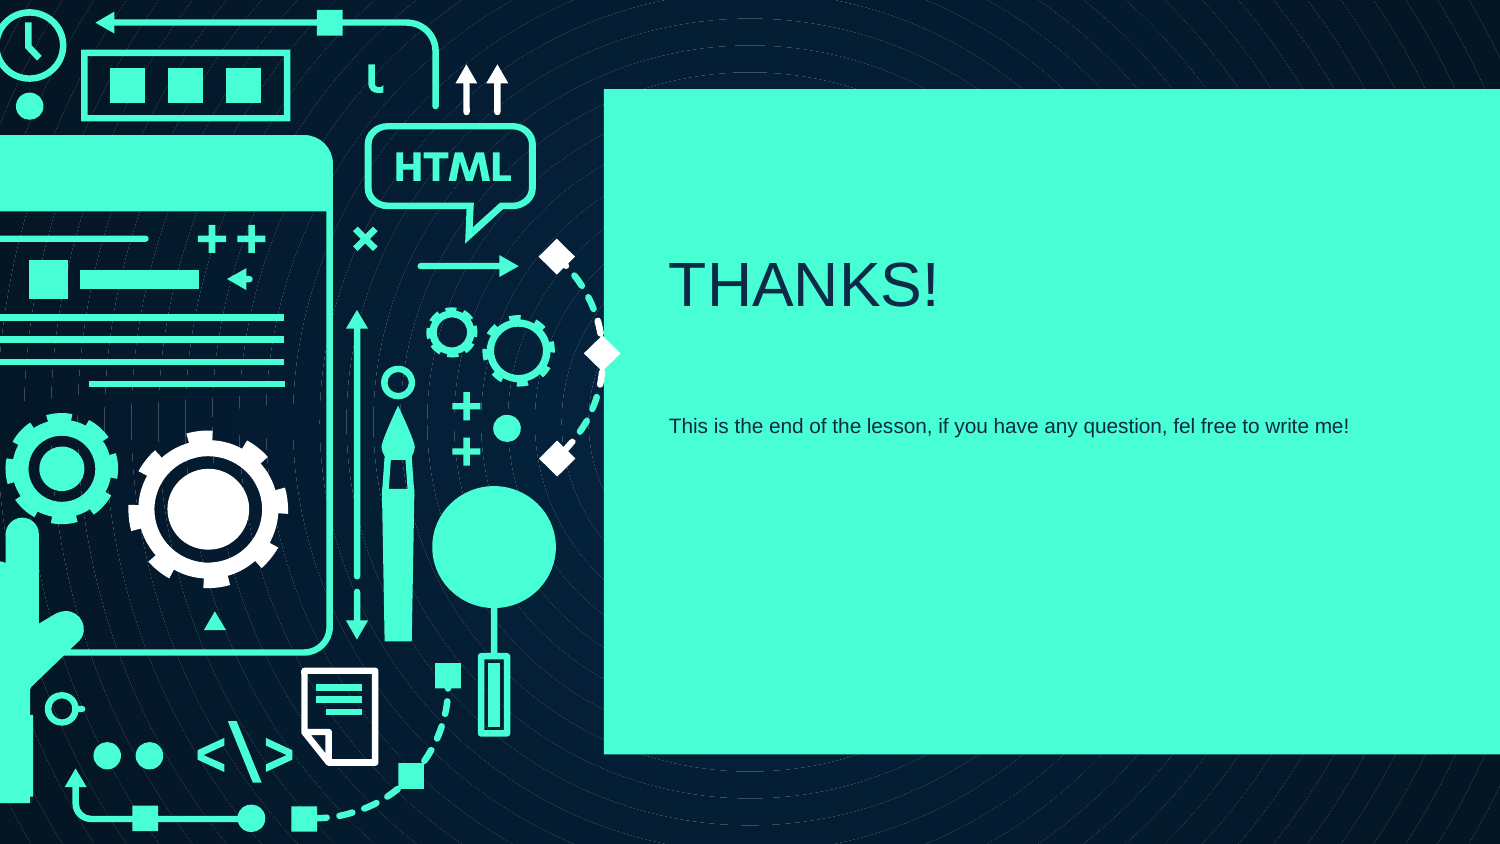

# THANKS!
This is the end of the lesson, if you have any question, fel free to write me!